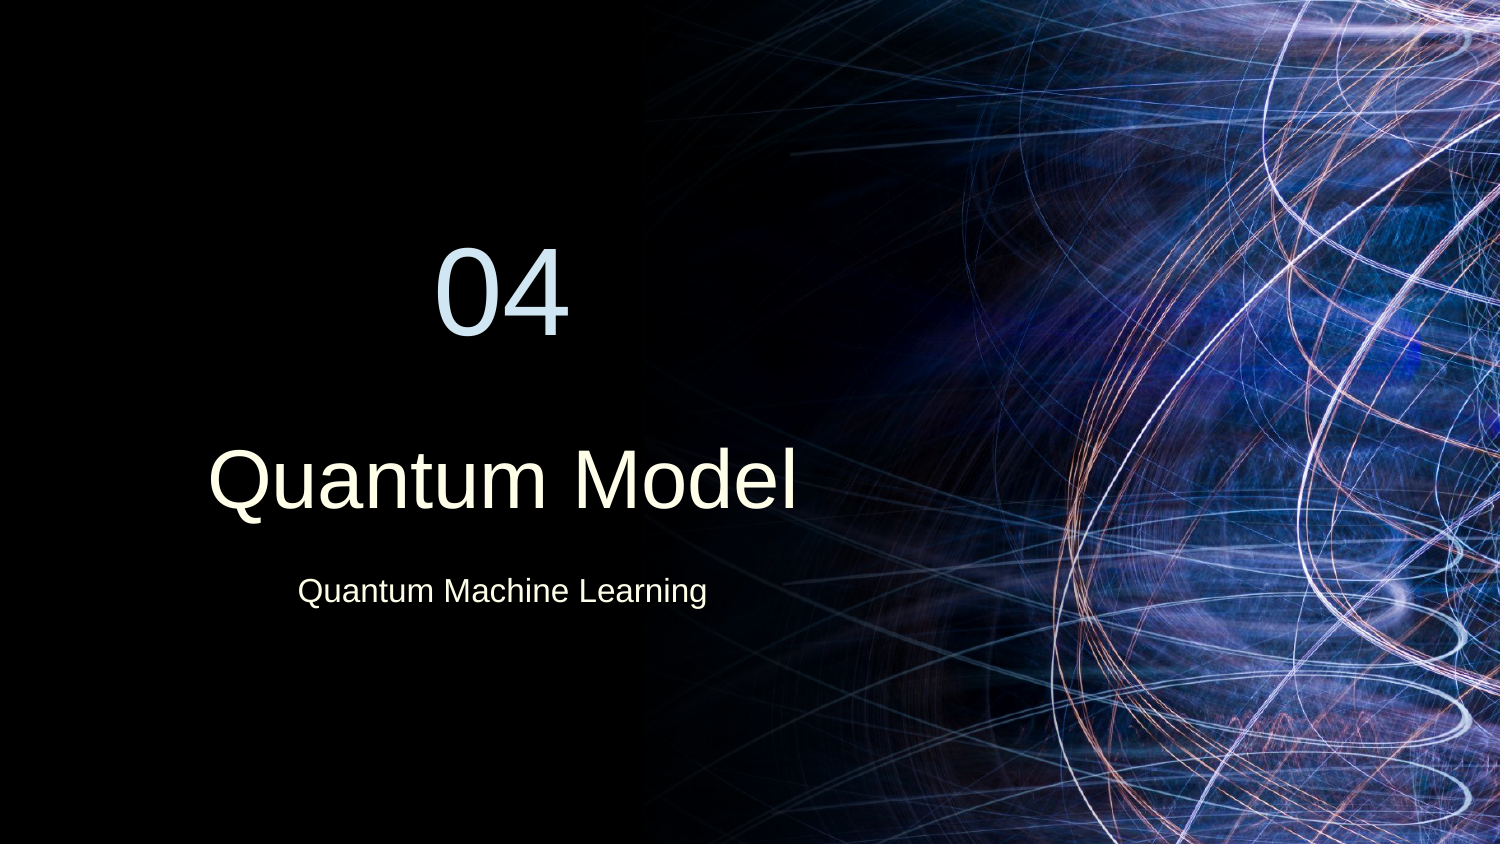

04
# Quantum Model
Quantum Machine Learning